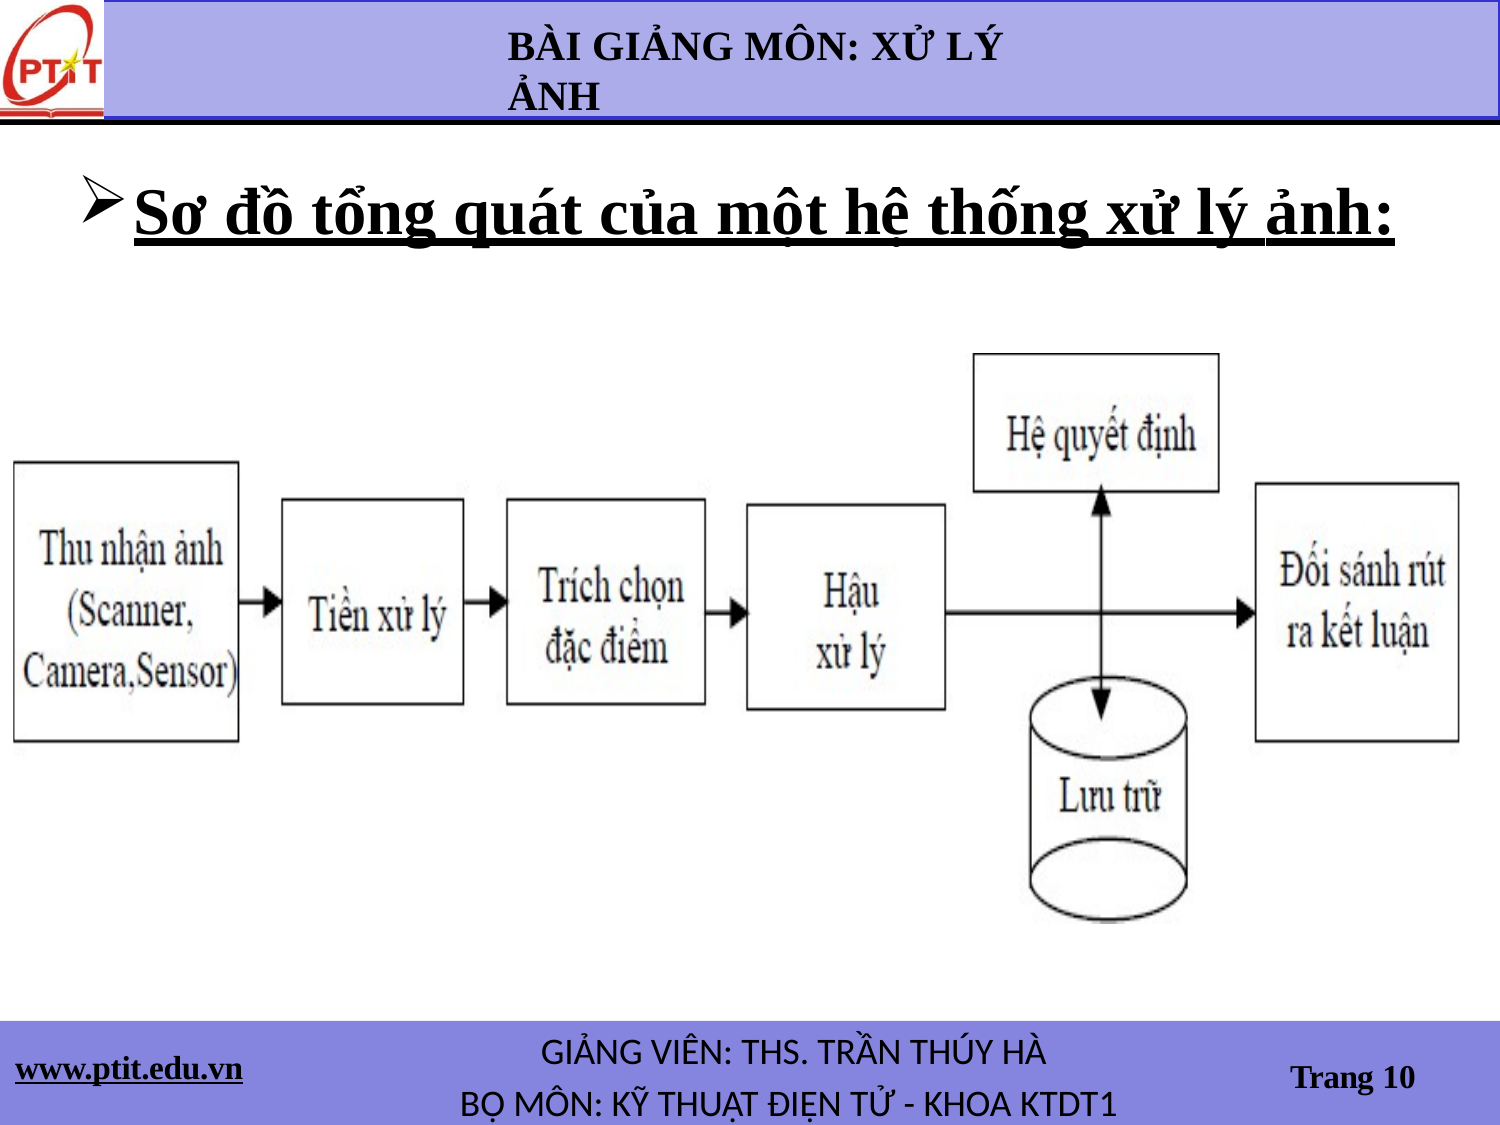

# BÀI GIẢNG MÔN: XỬ LÝ ẢNH
Sơ đồ tổng quát của một hệ thống xử lý ảnh:

GIẢNG VIÊN: THS. TRẦN THÚY HÀ
BỘ MÔN: KỸ THUẬT ĐIỆN TỬ - KHOA KTDT1
www.ptit.edu.vn
Trang 10